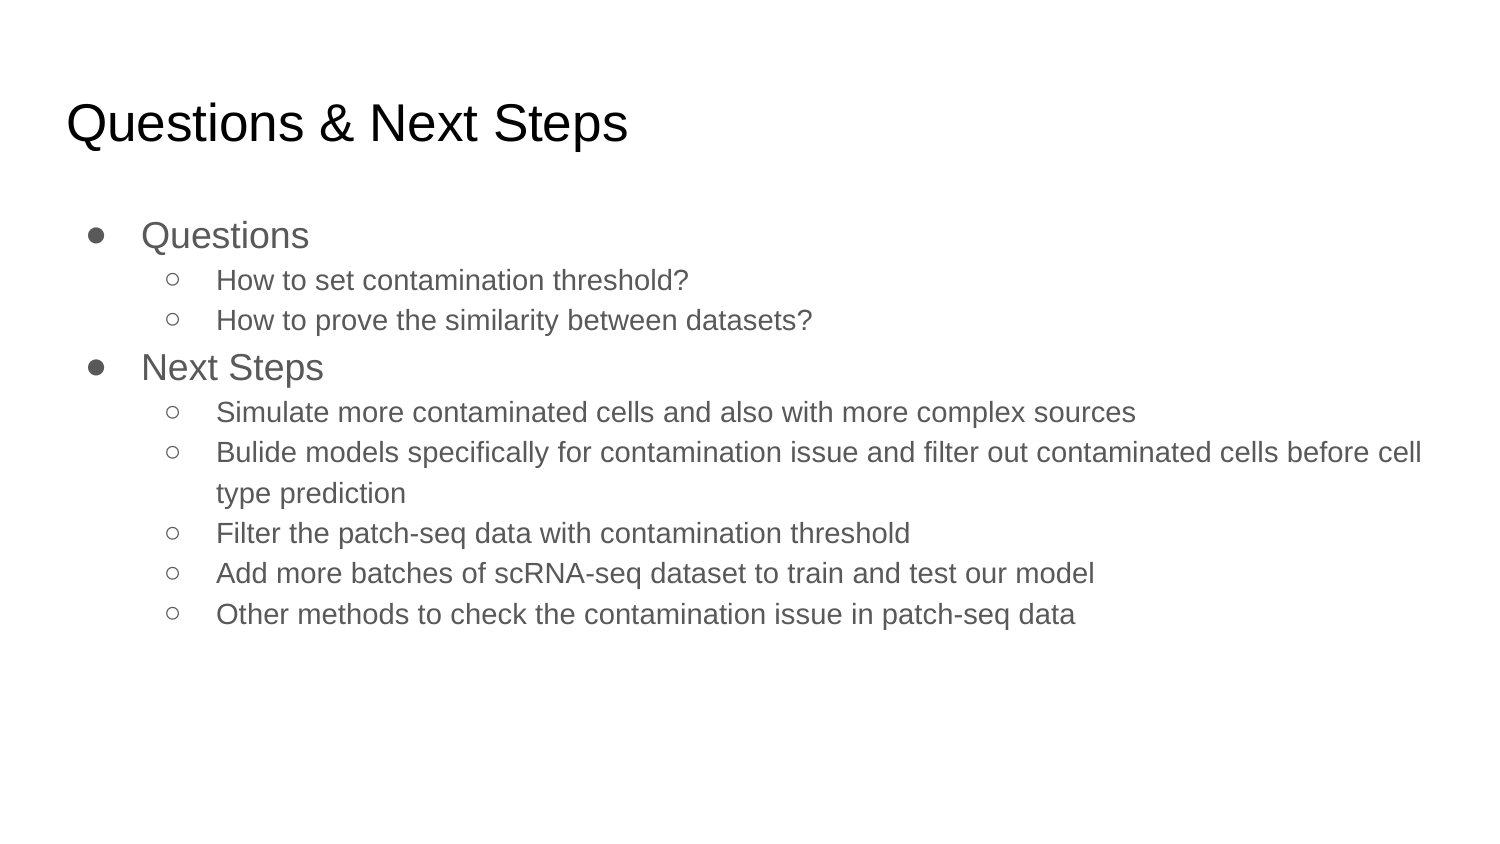

# Questions & Next Steps
Questions
How to set contamination threshold?
How to prove the similarity between datasets?
Next Steps
Simulate more contaminated cells and also with more complex sources
Bulide models specifically for contamination issue and filter out contaminated cells before cell type prediction
Filter the patch-seq data with contamination threshold
Add more batches of scRNA-seq dataset to train and test our model
Other methods to check the contamination issue in patch-seq data